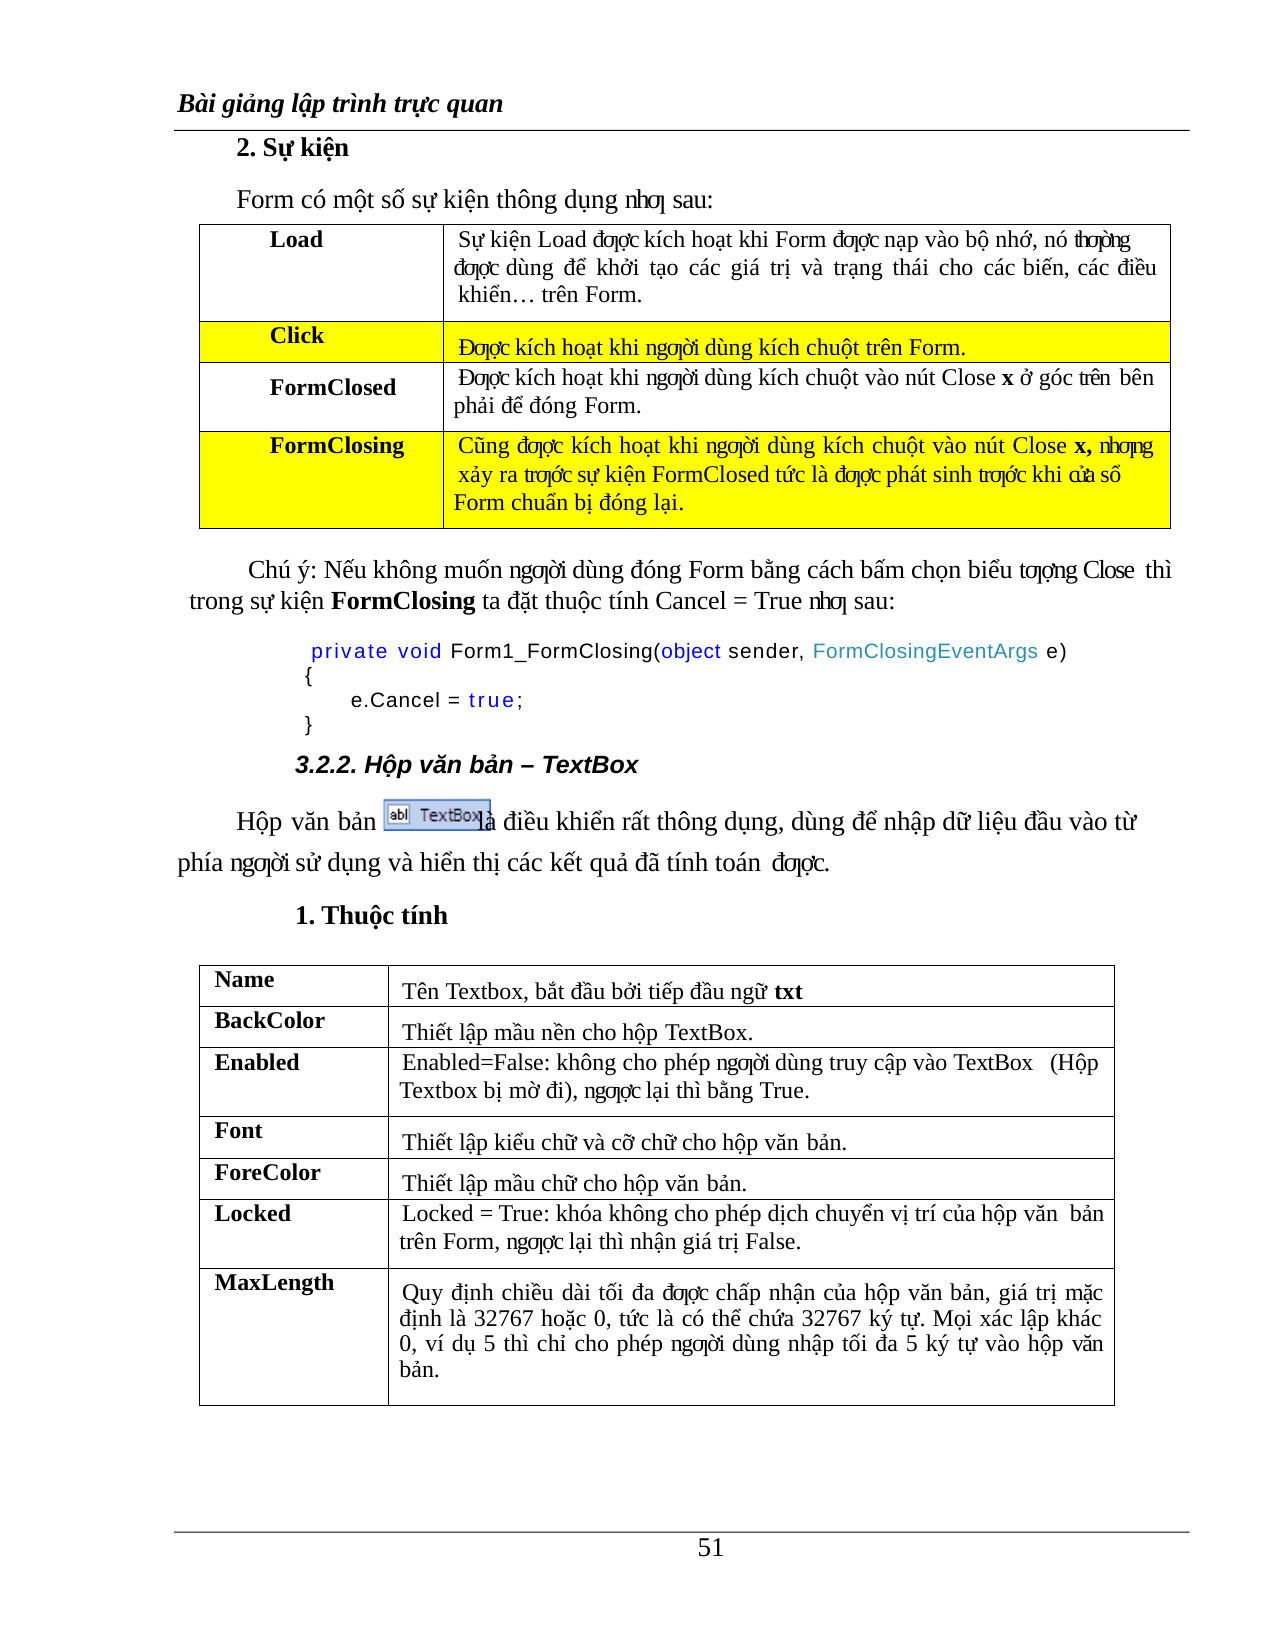

Bài giảng lập trình trực quan
2. Sự kiện
Form có một số sự kiện thông dụng nhƣ sau:
| Load | Sự kiện Load đƣợc kích hoạt khi Form đƣợc nạp vào bộ nhớ, nó thƣờng đƣợc dùng để khởi tạo các giá trị và trạng thái cho các biến, các điều khiển… trên Form. |
| --- | --- |
| Click | Đƣợc kích hoạt khi ngƣời dùng kích chuột trên Form. |
| FormClosed | Đƣợc kích hoạt khi ngƣời dùng kích chuột vào nút Close x ở góc trên bên phải để đóng Form. |
| FormClosing | Cũng đƣợc kích hoạt khi ngƣời dùng kích chuột vào nút Close x, nhƣng xảy ra trƣớc sự kiện FormClosed tức là đƣợc phát sinh trƣớc khi cửa sổ Form chuẩn bị đóng lại. |
Chú ý: Nếu không muốn ngƣời dùng đóng Form bằng cách bấm chọn biểu tƣợng Close  thì trong sự kiện FormClosing ta đặt thuộc tính Cancel = True nhƣ sau:
private void Form1_FormClosing(object sender, FormClosingEventArgs e)
{
e.Cancel = true;
}
3.2.2. Hộp văn bản – TextBox
Hộp văn bản	là điều khiển rất thông dụng, dùng để nhập dữ liệu đầu vào từ  phía ngƣời sử dụng và hiển thị các kết quả đã tính toán đƣợc.
1. Thuộc tính

| Name | Tên Textbox, bắt đầu bởi tiếp đầu ngữ txt |
| --- | --- |
| BackColor | Thiết lập mầu nền cho hộp TextBox. |
| Enabled | Enabled=False: không cho phép ngƣời dùng truy cập vào TextBox (Hộp Textbox bị mờ đi), ngƣợc lại thì bằng True. |
| Font | Thiết lập kiểu chữ và cỡ chữ cho hộp văn bản. |
| ForeColor | Thiết lập mầu chữ cho hộp văn bản. |
| Locked | Locked = True: khóa không cho phép dịch chuyển vị trí của hộp văn bản trên Form, ngƣợc lại thì nhận giá trị False. |
| MaxLength | Quy định chiều dài tối đa đƣợc chấp nhận của hộp văn bản, giá trị mặc định là 32767 hoặc 0, tức là có thể chứa 32767 ký tự. Mọi xác lập khác 0, ví dụ 5 thì chỉ cho phép ngƣời dùng nhập tối đa 5 ký tự vào hộp văn bản. |
51